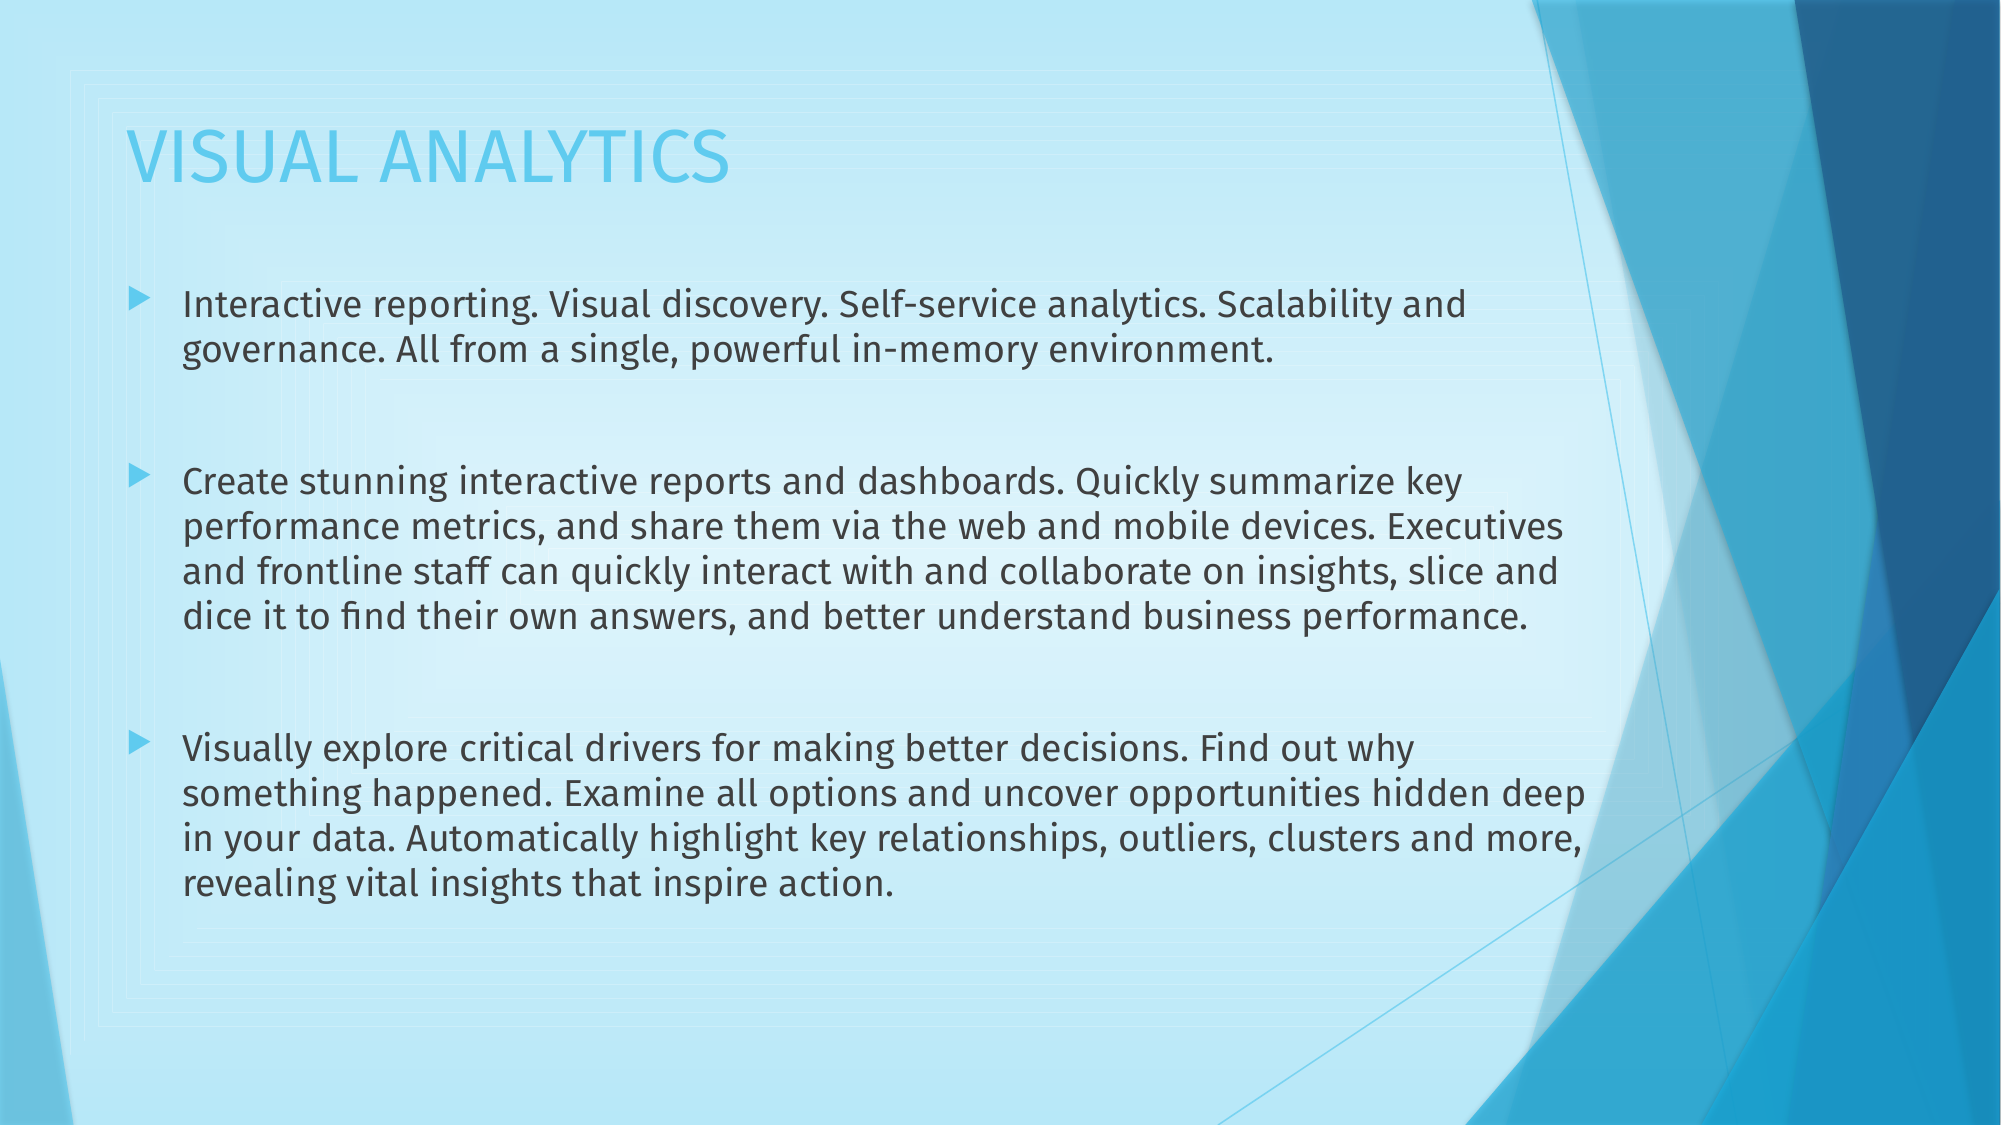

# VISUAL ANALYTICS
Interactive reporting. Visual discovery. Self-service analytics. Scalability and governance. All from a single, powerful in-memory environment.

Create stunning interactive reports and dashboards. Quickly summarize key performance metrics, and share them via the web and mobile devices. Executives and frontline staff can quickly interact with and collaborate on insights, slice and dice it to find their own answers, and better understand business performance.

Visually explore critical drivers for making better decisions. Find out why something happened. Examine all options and uncover opportunities hidden deep in your data. Automatically highlight key relationships, outliers, clusters and more, revealing vital insights that inspire action.